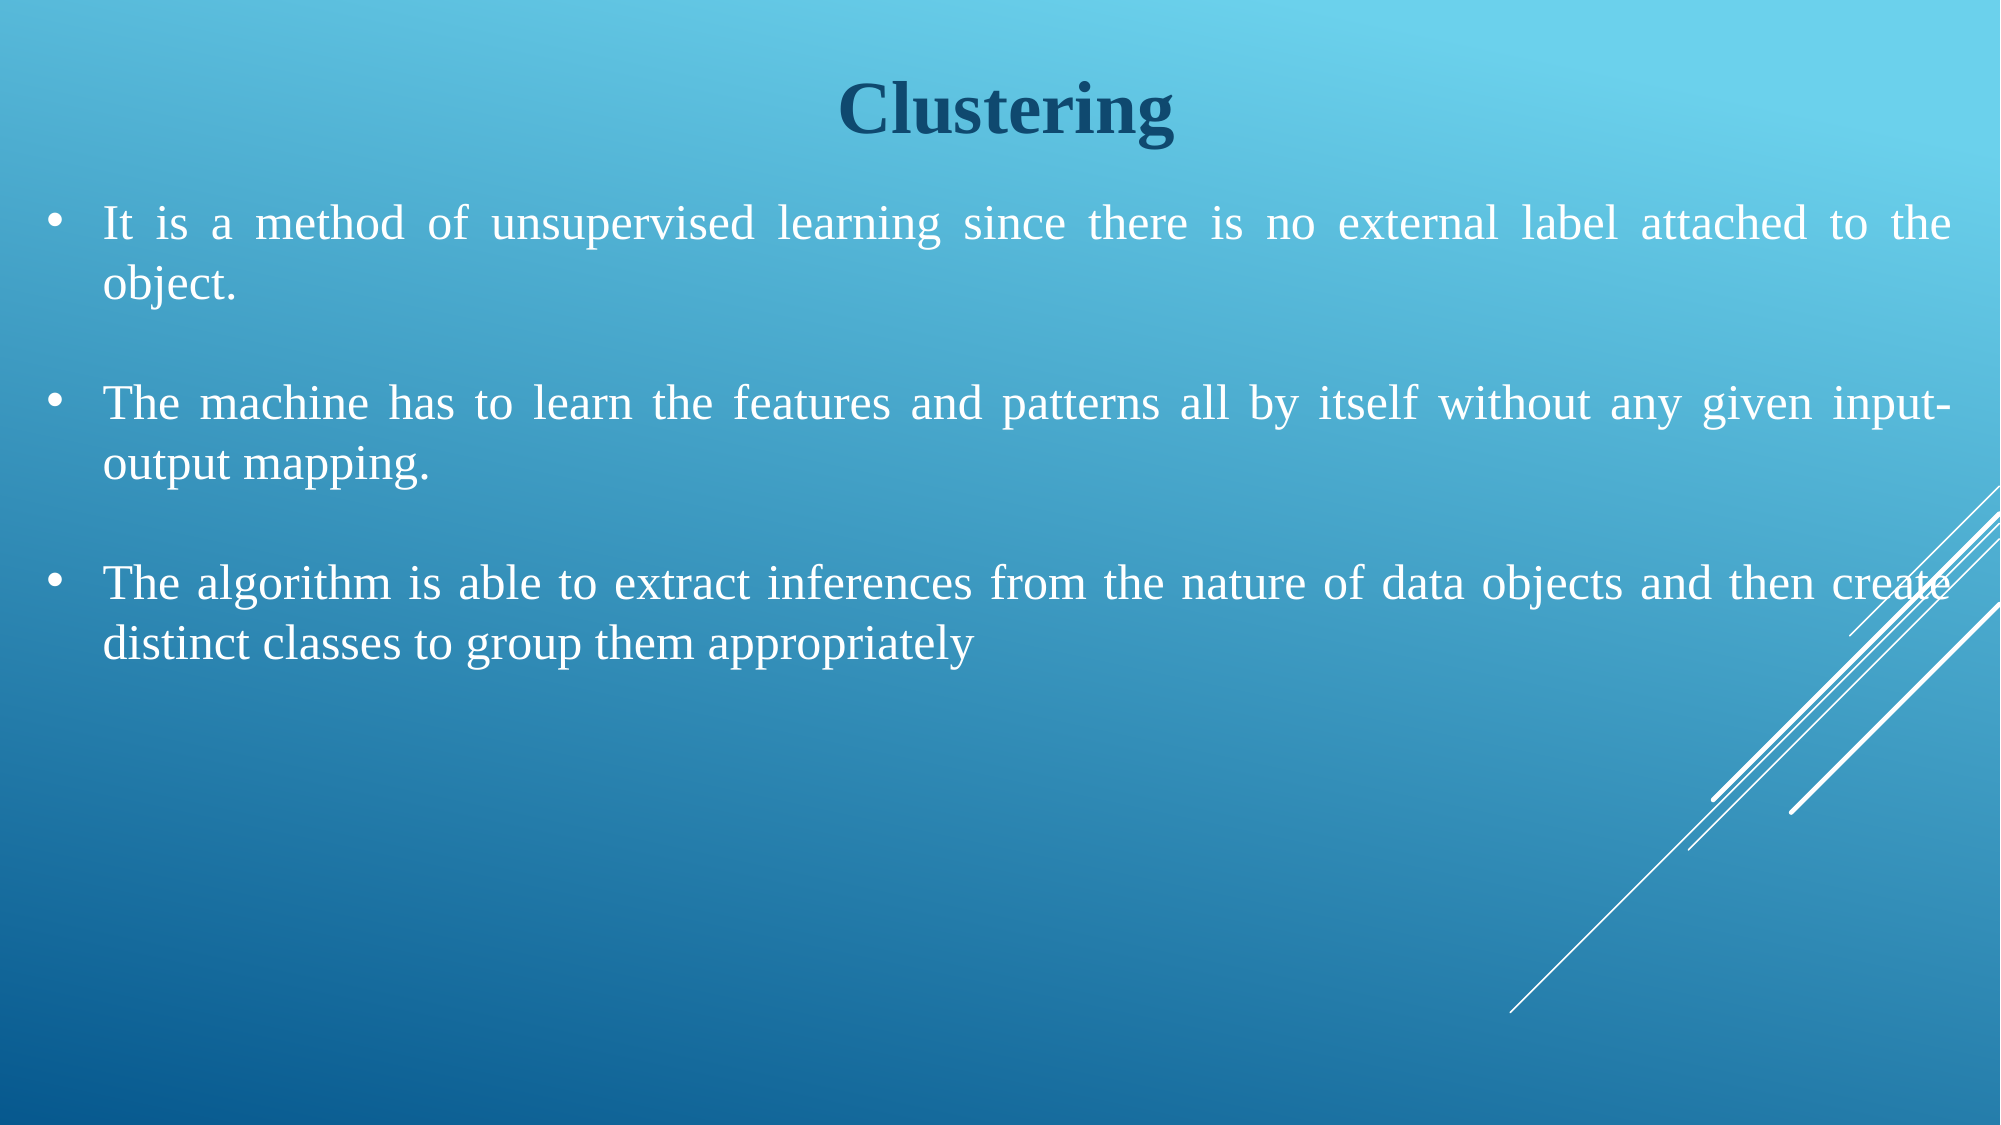

Clustering
It is a method of unsupervised learning since there is no external label attached to the object.

The machine has to learn the features and patterns all by itself without any given input-output mapping.

The algorithm is able to extract inferences from the nature of data objects and then create distinct classes to group them appropriately